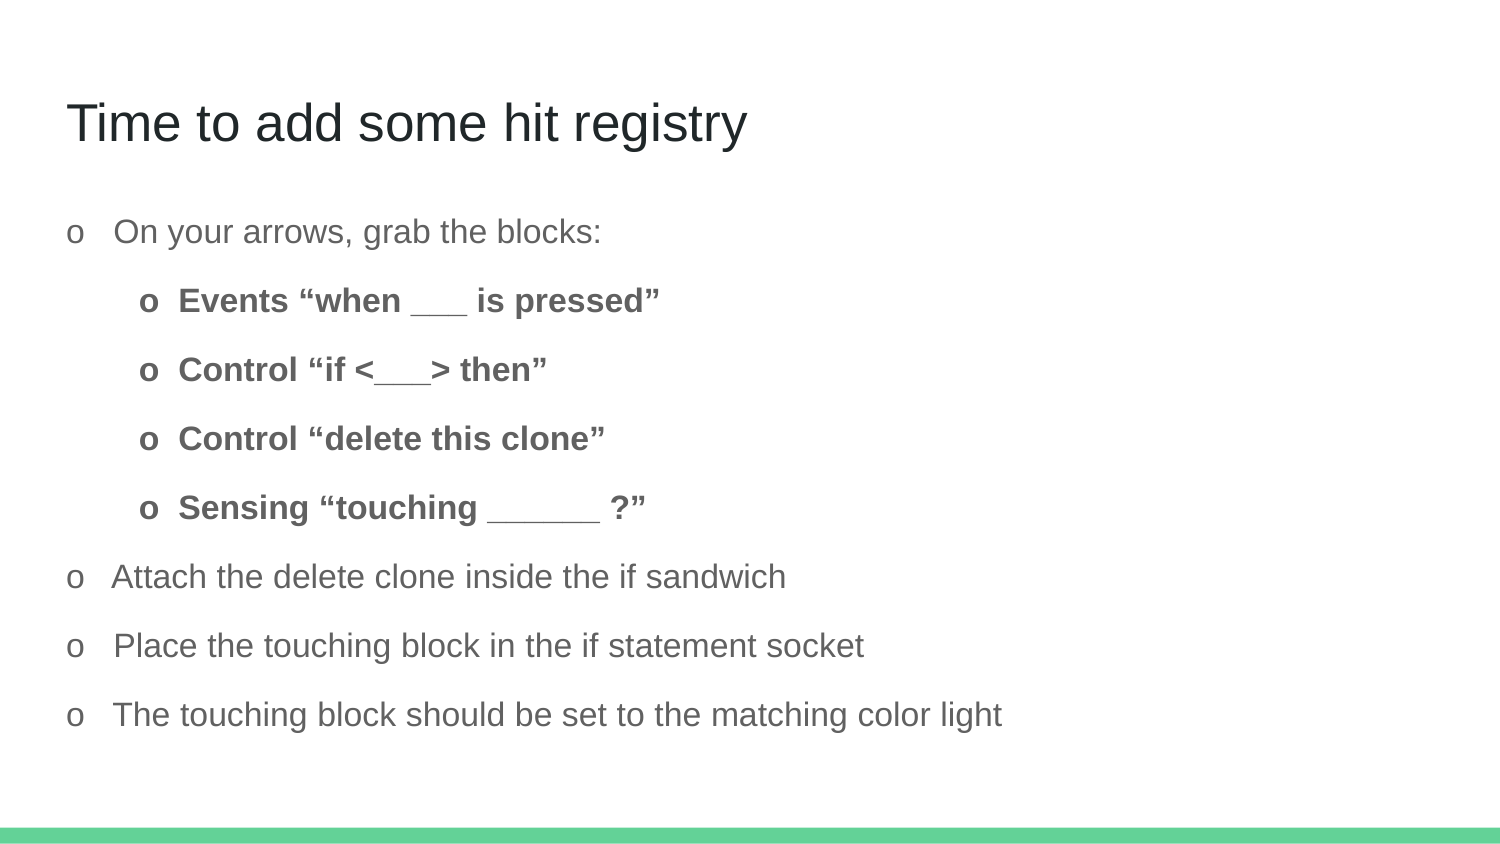

# Time to add some hit registry
o   On your arrows, grab the blocks:
o  Events “when ___ is pressed”
o  Control “if <___> then”
o  Control “delete this clone”
o  Sensing “touching ______ ?”
o   Attach the delete clone inside the if sandwich
o   Place the touching block in the if statement socket
o   The touching block should be set to the matching color light